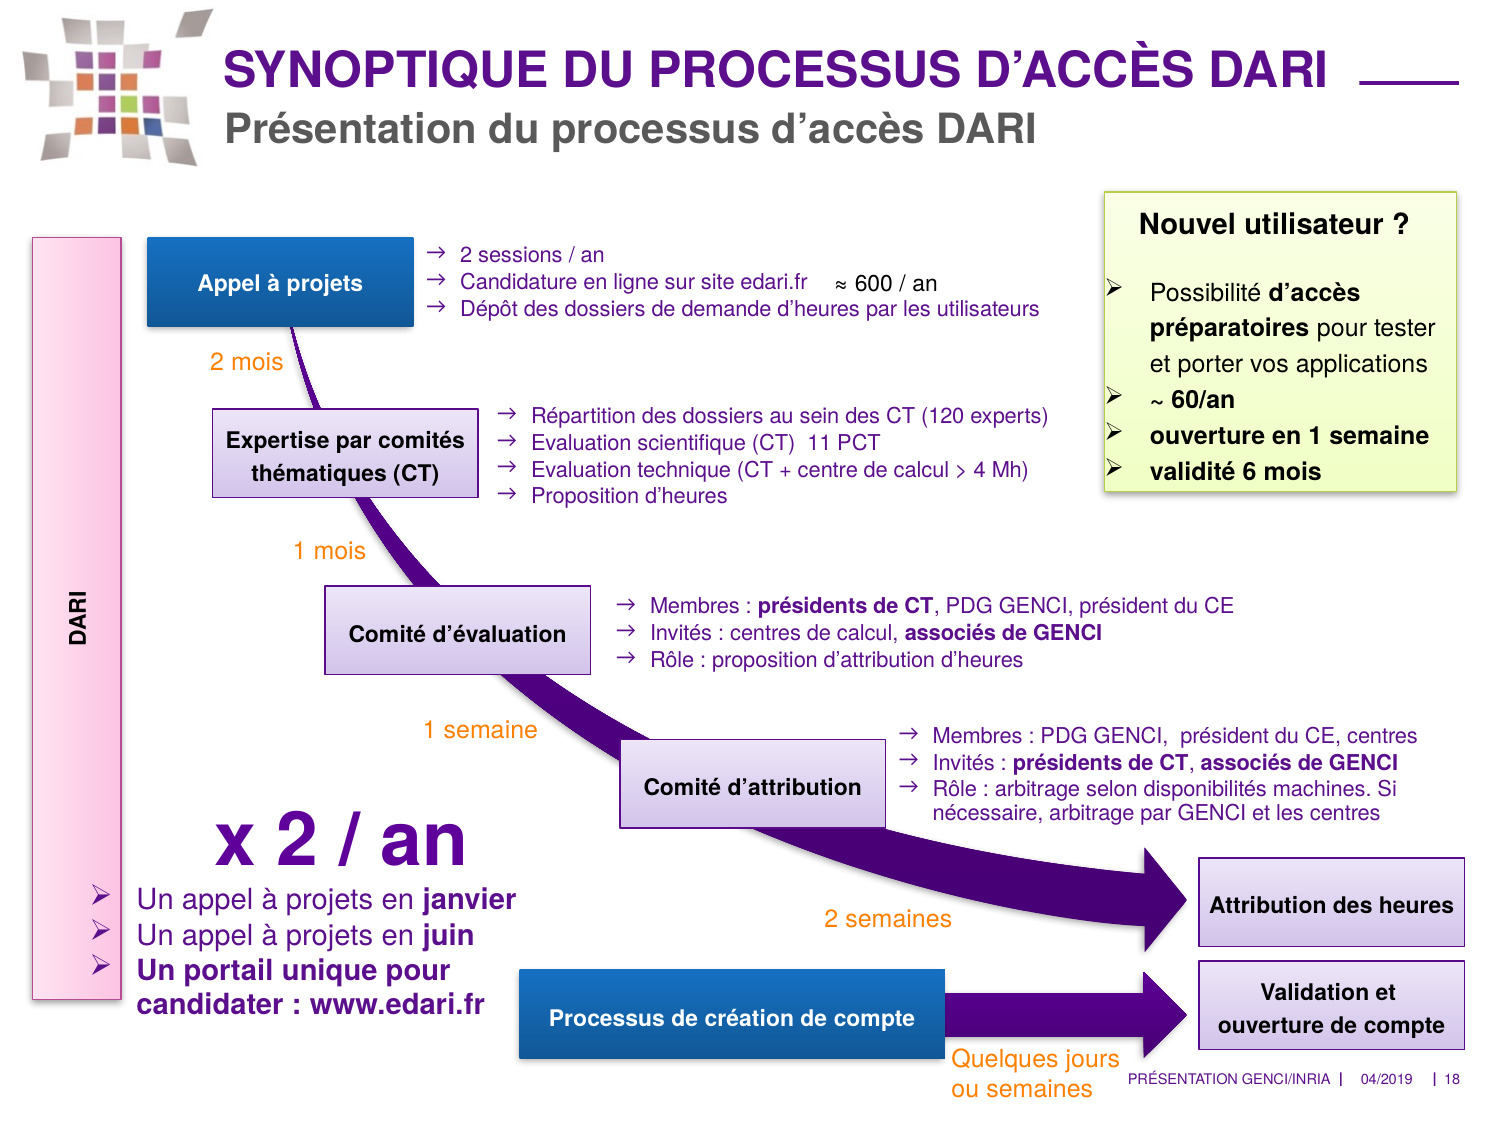

# Synoptique du processus d’accès DARI
Présentation du processus d’accès DARI

Nouvel utilisateur ?

Possibilité d’accès préparatoires pour tester et porter vos applications
~ 60/an
ouverture en 1 semaine
validité 6 mois
Appel à projets
2 sessions / an
Candidature en ligne sur site edari.fr
Dépôt des dossiers de demande d’heures par les utilisateurs

≈ 600 / an
2 mois
Expertise par comités thématiques (CT)
Répartition des dossiers au sein des CT (120 experts)
Evaluation scientifique (CT)  11 PCT
Evaluation technique (CT + centre de calcul > 4 Mh)
Proposition d’heures
1 mois
DARI
Membres : présidents de CT, PDG GENCI, président du CE
Invités : centres de calcul, associés de GENCI
Rôle : proposition d’attribution d’heures
Comité d’évaluation
1 semaine
Membres : PDG GENCI,  président du CE, centres
Invités : présidents de CT, associés de GENCI
Rôle : arbitrage selon disponibilités machines. Si nécessaire, arbitrage par GENCI et les centres
Comité d’attribution
x 2 / an
Un appel à projets en janvier
Un appel à projets en juin
Un portail unique pour candidater : www.edari.fr
Attribution des heures
2 semaines
Validation et
ouverture de compte
Processus de création de compte

Quelques jours
ou semaines
Présentation GENCI/INRIA
04/2019
18